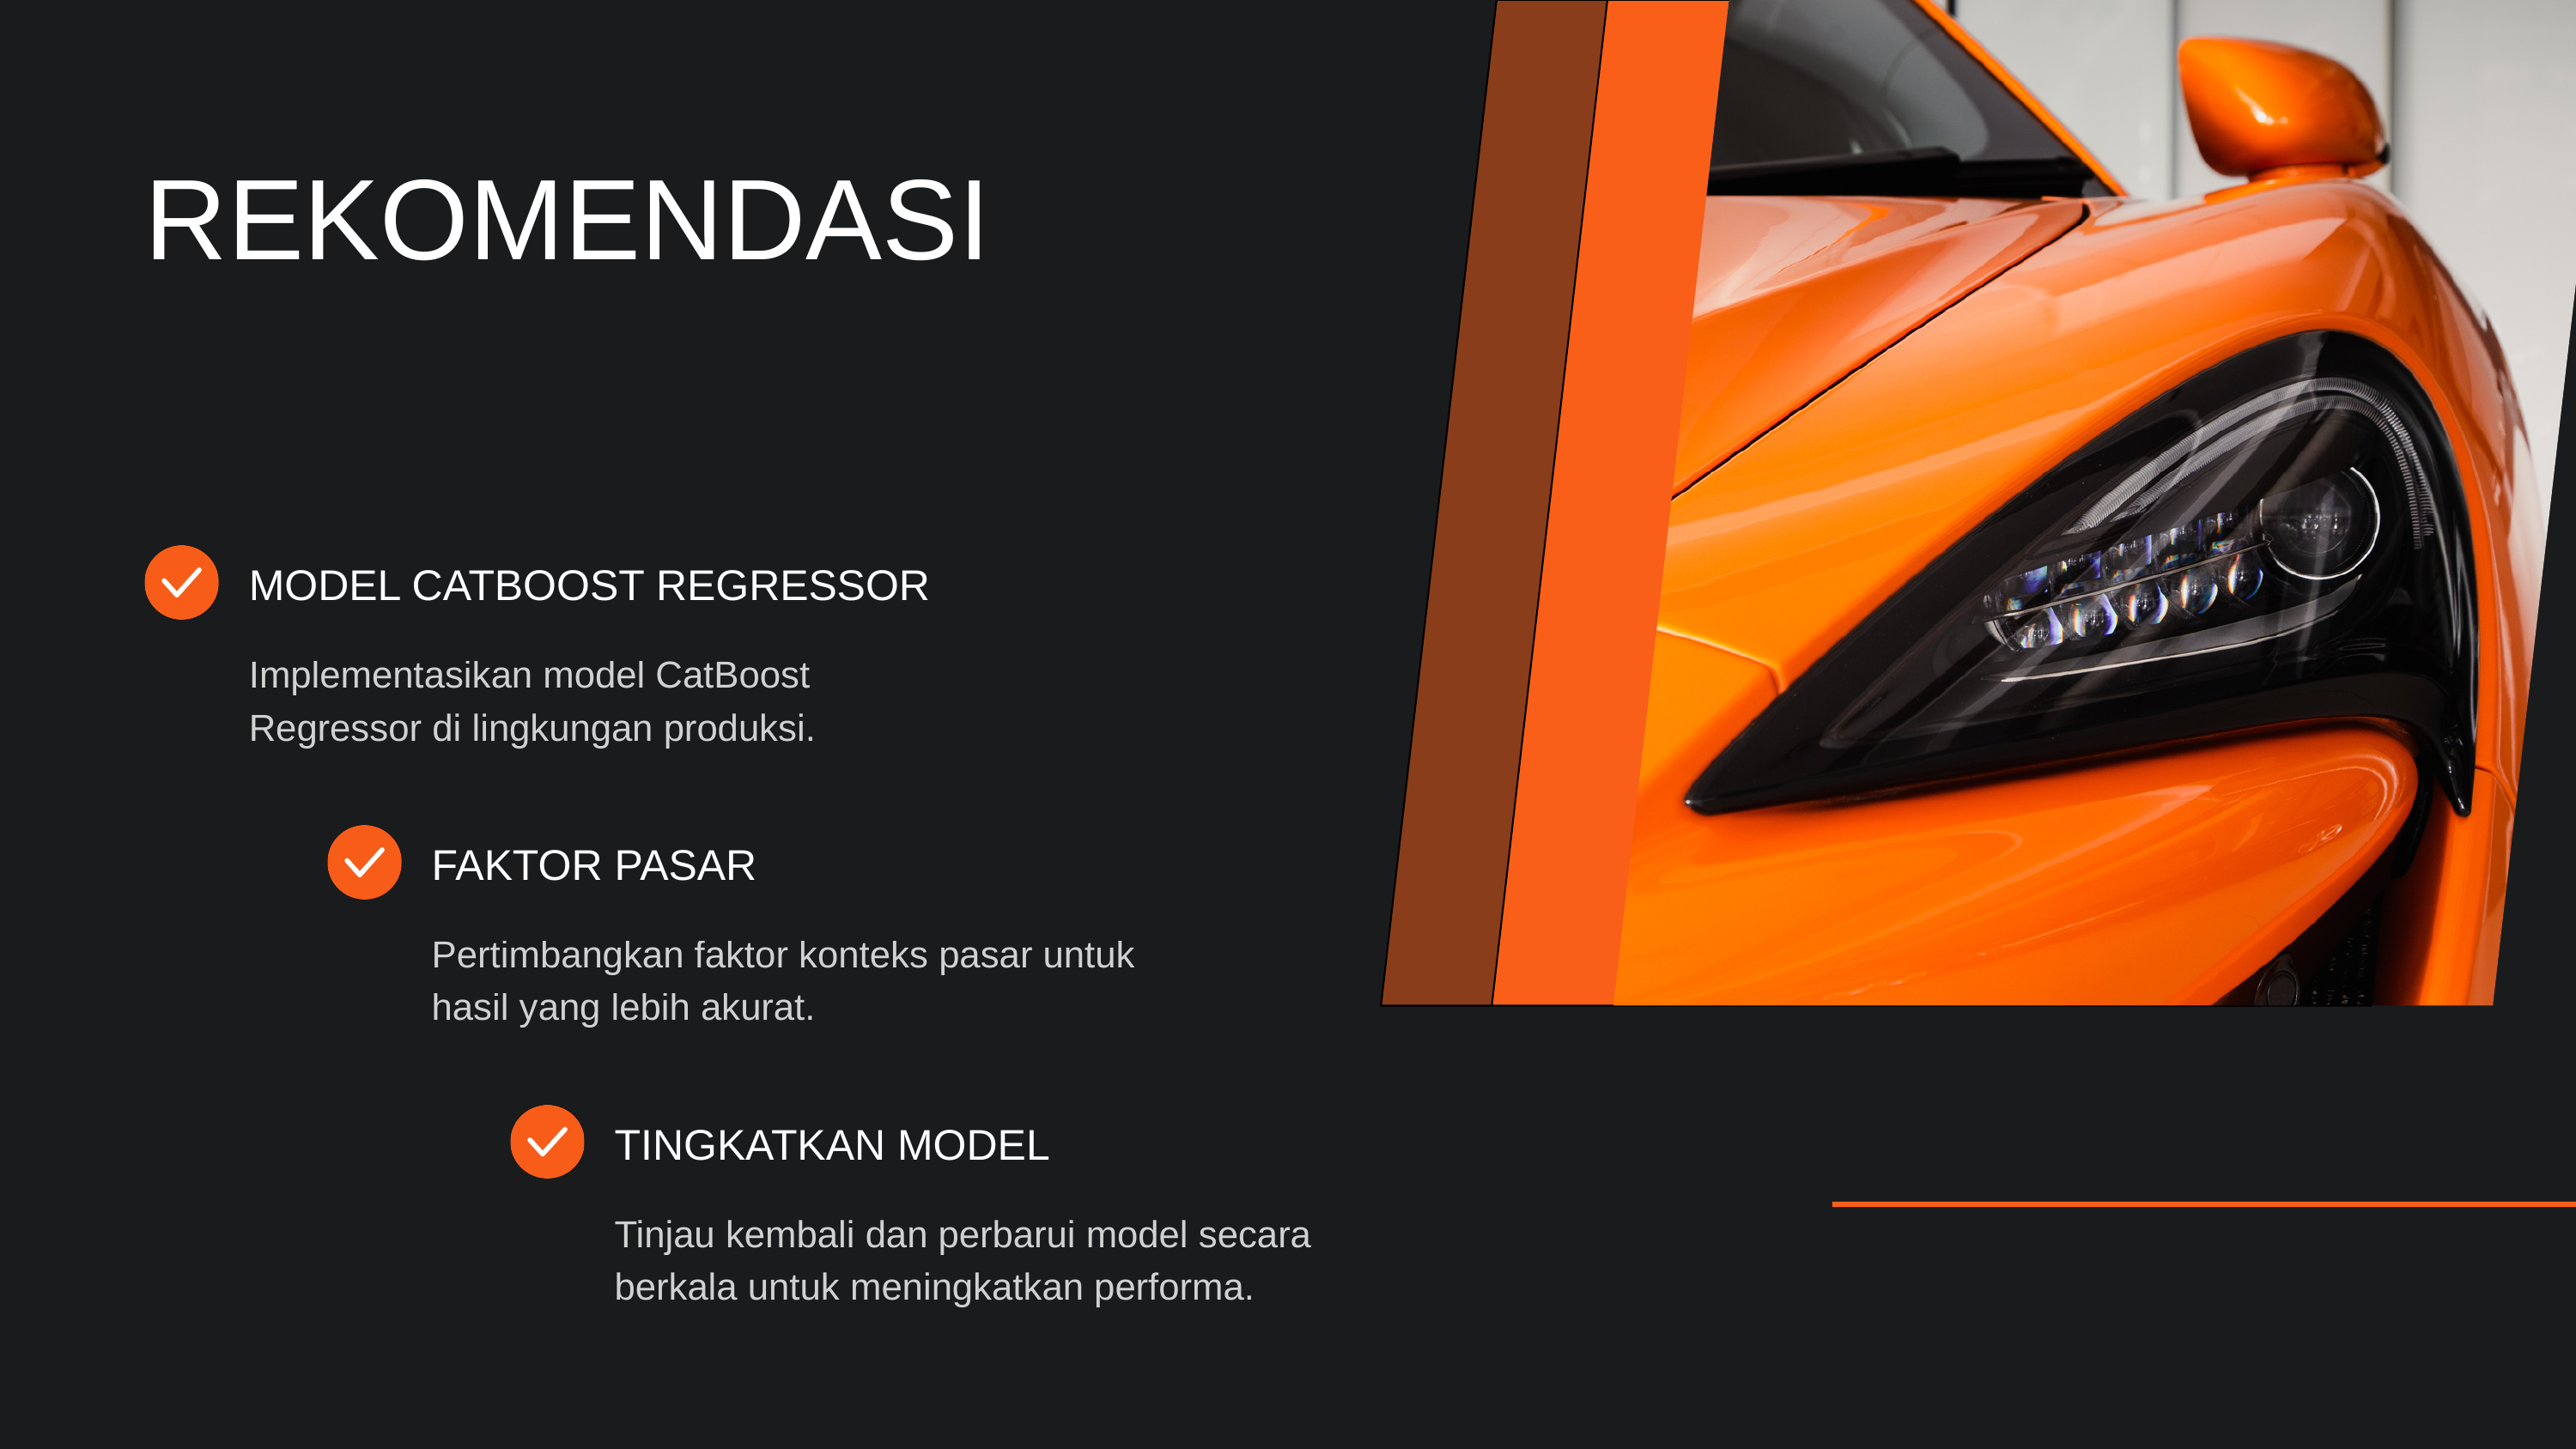

REKOMENDASI

MODEL CATBOOST REGRESSOR
Implementasikan model CatBoost Regressor di lingkungan produksi.

FAKTOR PASAR
Pertimbangkan faktor konteks pasar untuk hasil yang lebih akurat.

TINGKATKAN MODEL
Tinjau kembali dan perbarui model secara berkala untuk meningkatkan performa.